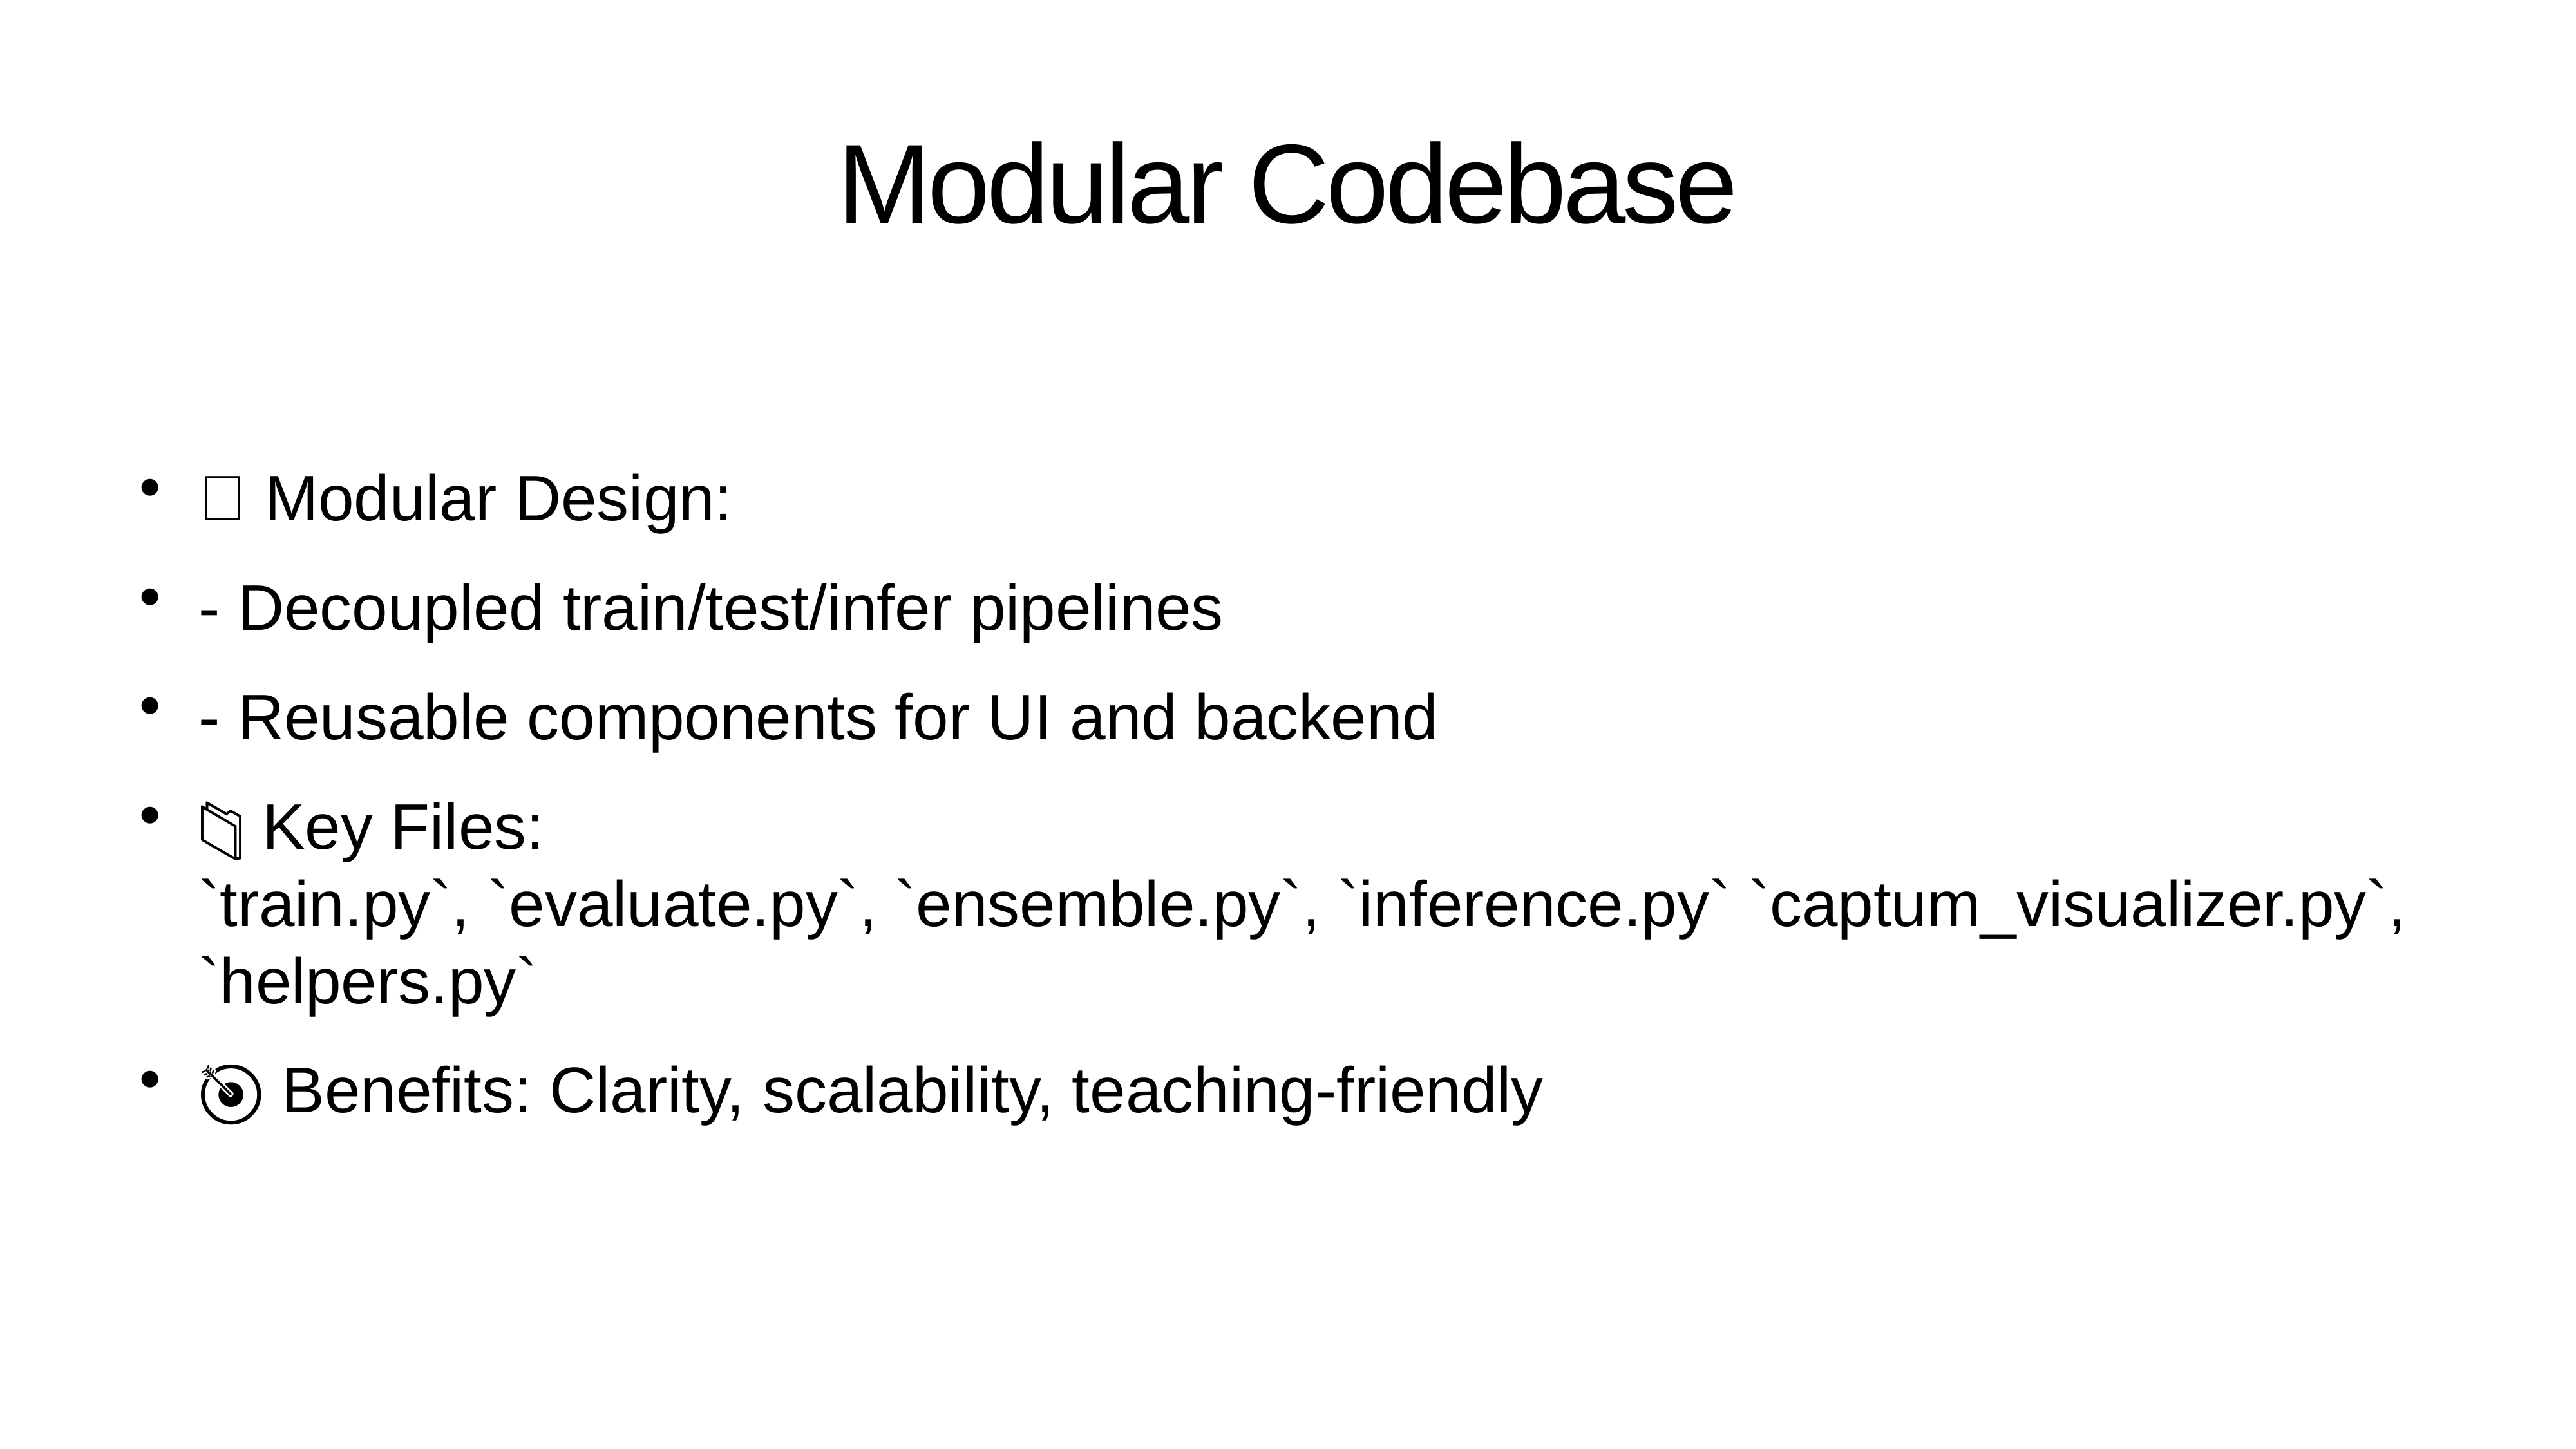

# Modular Codebase
🧱 Modular Design:
- Decoupled train/test/infer pipelines
- Reusable components for UI and backend
📁 Key Files:
`train.py`, `evaluate.py`, `ensemble.py`, `inference.py` `captum_visualizer.py`, `helpers.py`
🎯 Benefits: Clarity, scalability, teaching-friendly